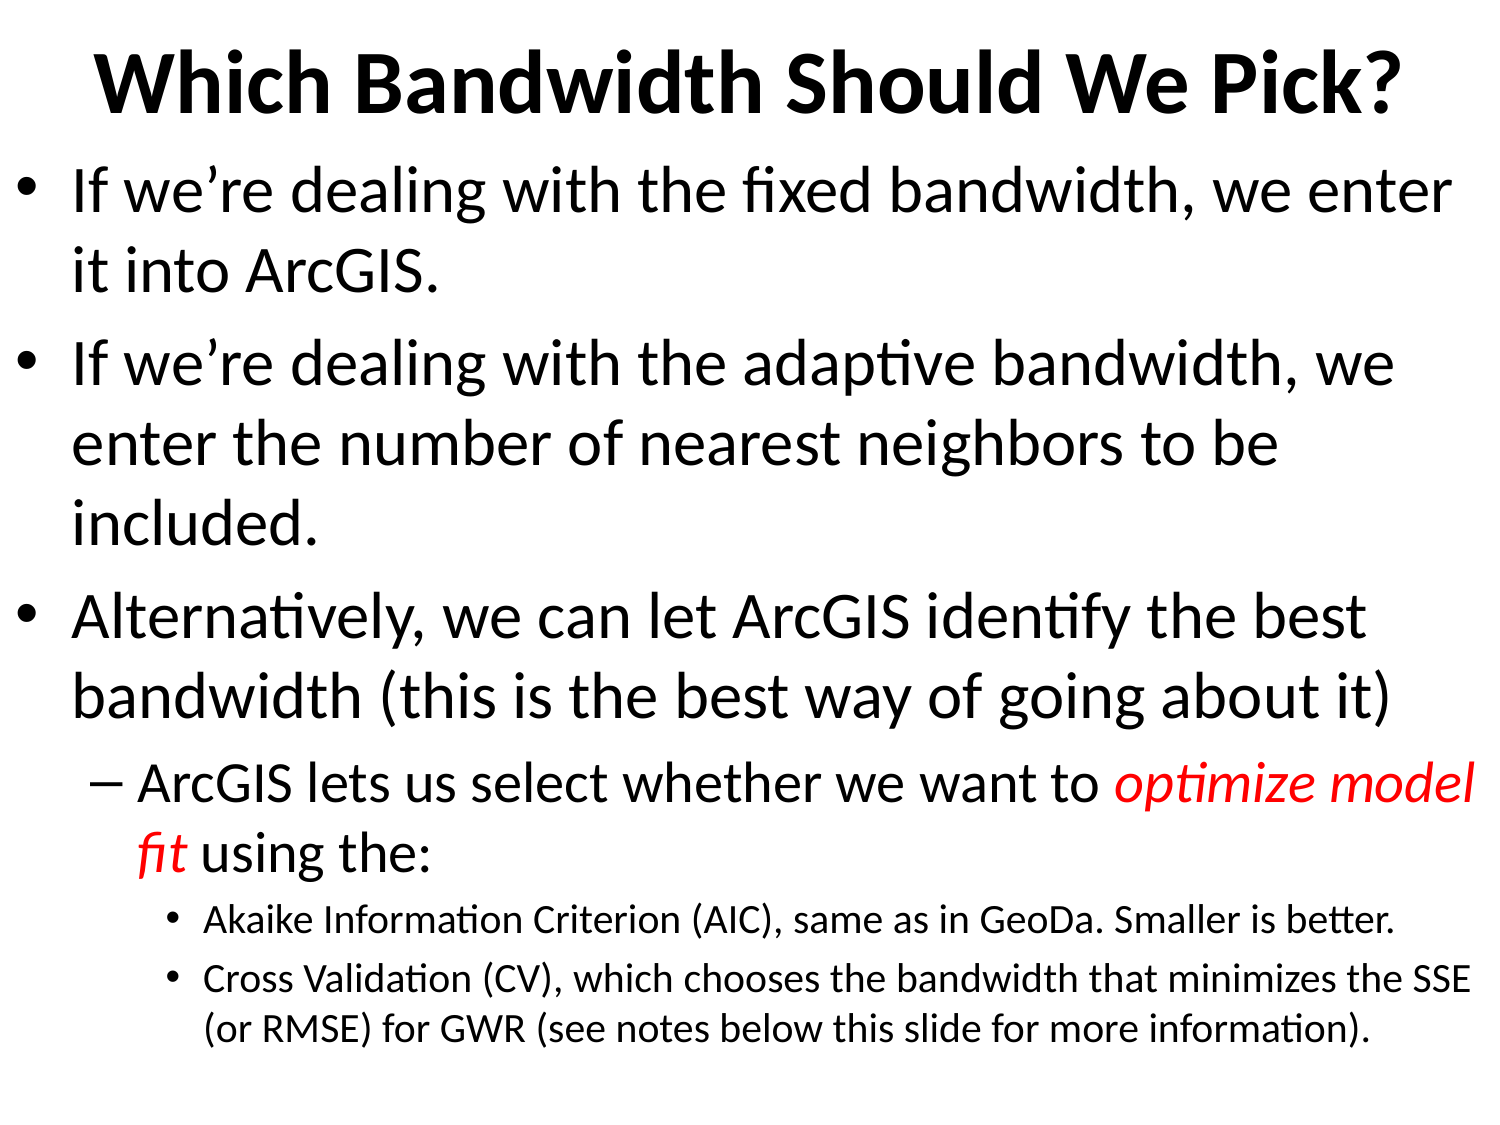

# Which Bandwidth Should We Pick?
If we’re dealing with the fixed bandwidth, we enter it into ArcGIS.
If we’re dealing with the adaptive bandwidth, we enter the number of nearest neighbors to be included.
Alternatively, we can let ArcGIS identify the best bandwidth (this is the best way of going about it)
ArcGIS lets us select whether we want to optimize model fit using the:
Akaike Information Criterion (AIC), same as in GeoDa. Smaller is better.
Cross Validation (CV), which chooses the bandwidth that minimizes the SSE (or RMSE) for GWR (see notes below this slide for more information).